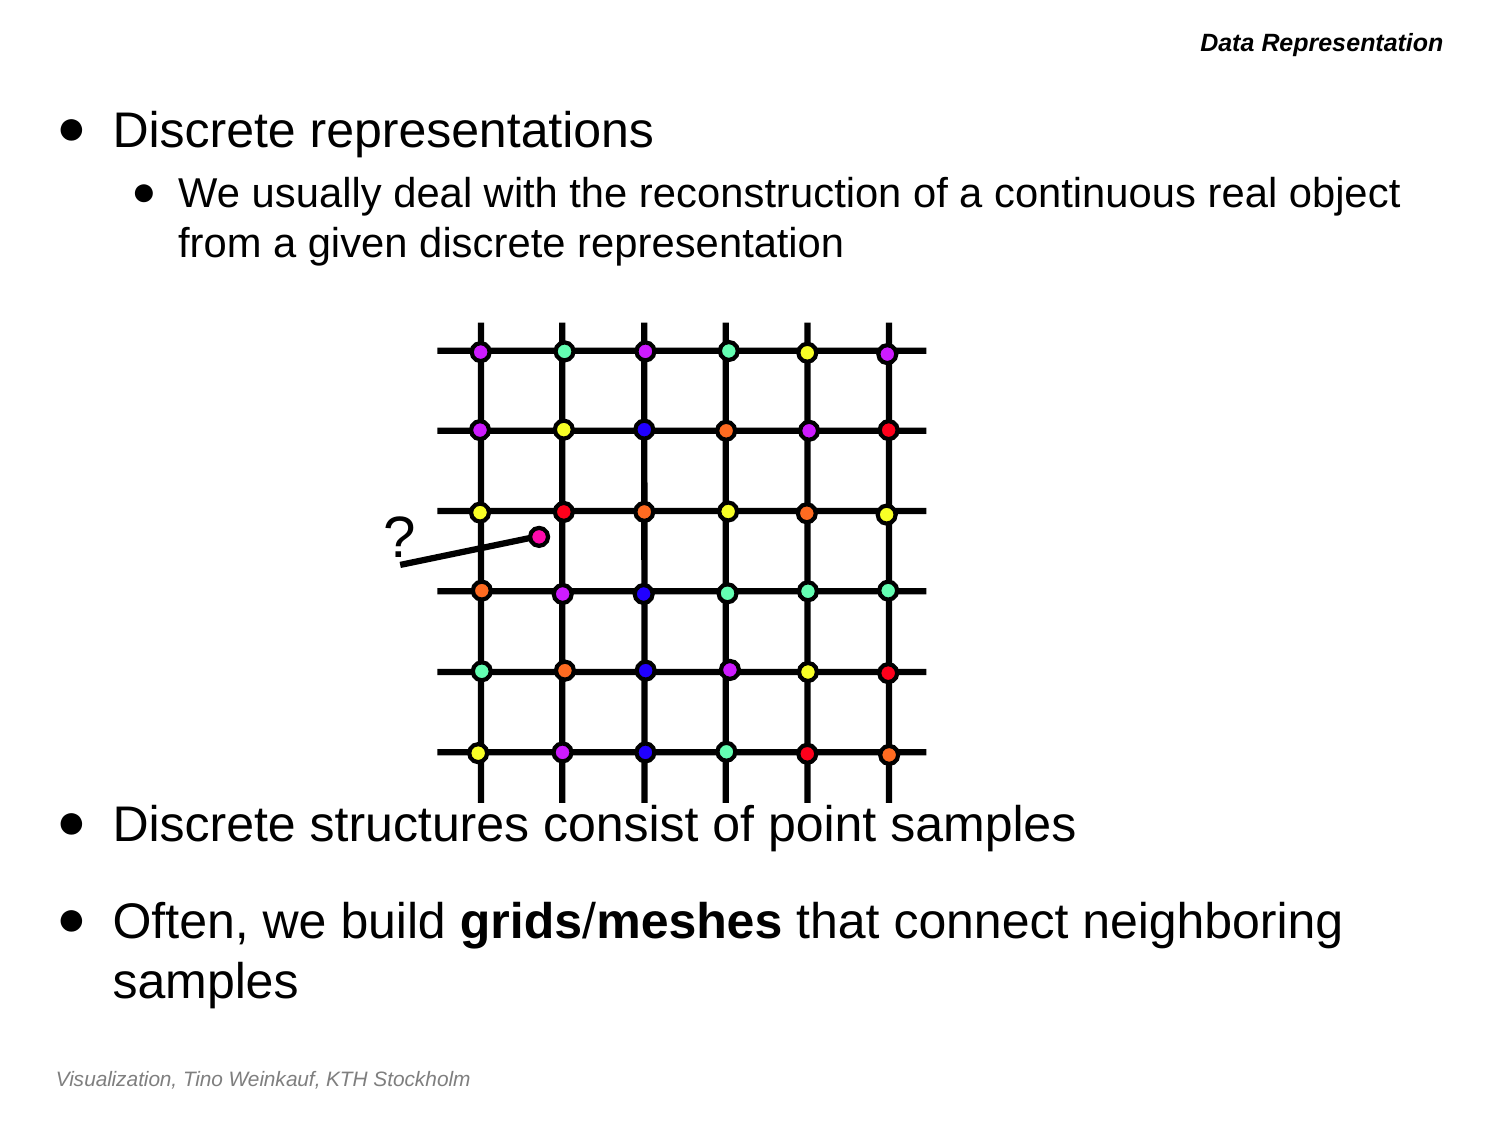

# Data Representation
Discrete representations
We usually deal with the reconstruction of a continuous real object from a given discrete representation

Discrete structures consist of point samples
Often, we build grids/meshes that connect neighboring samples

?